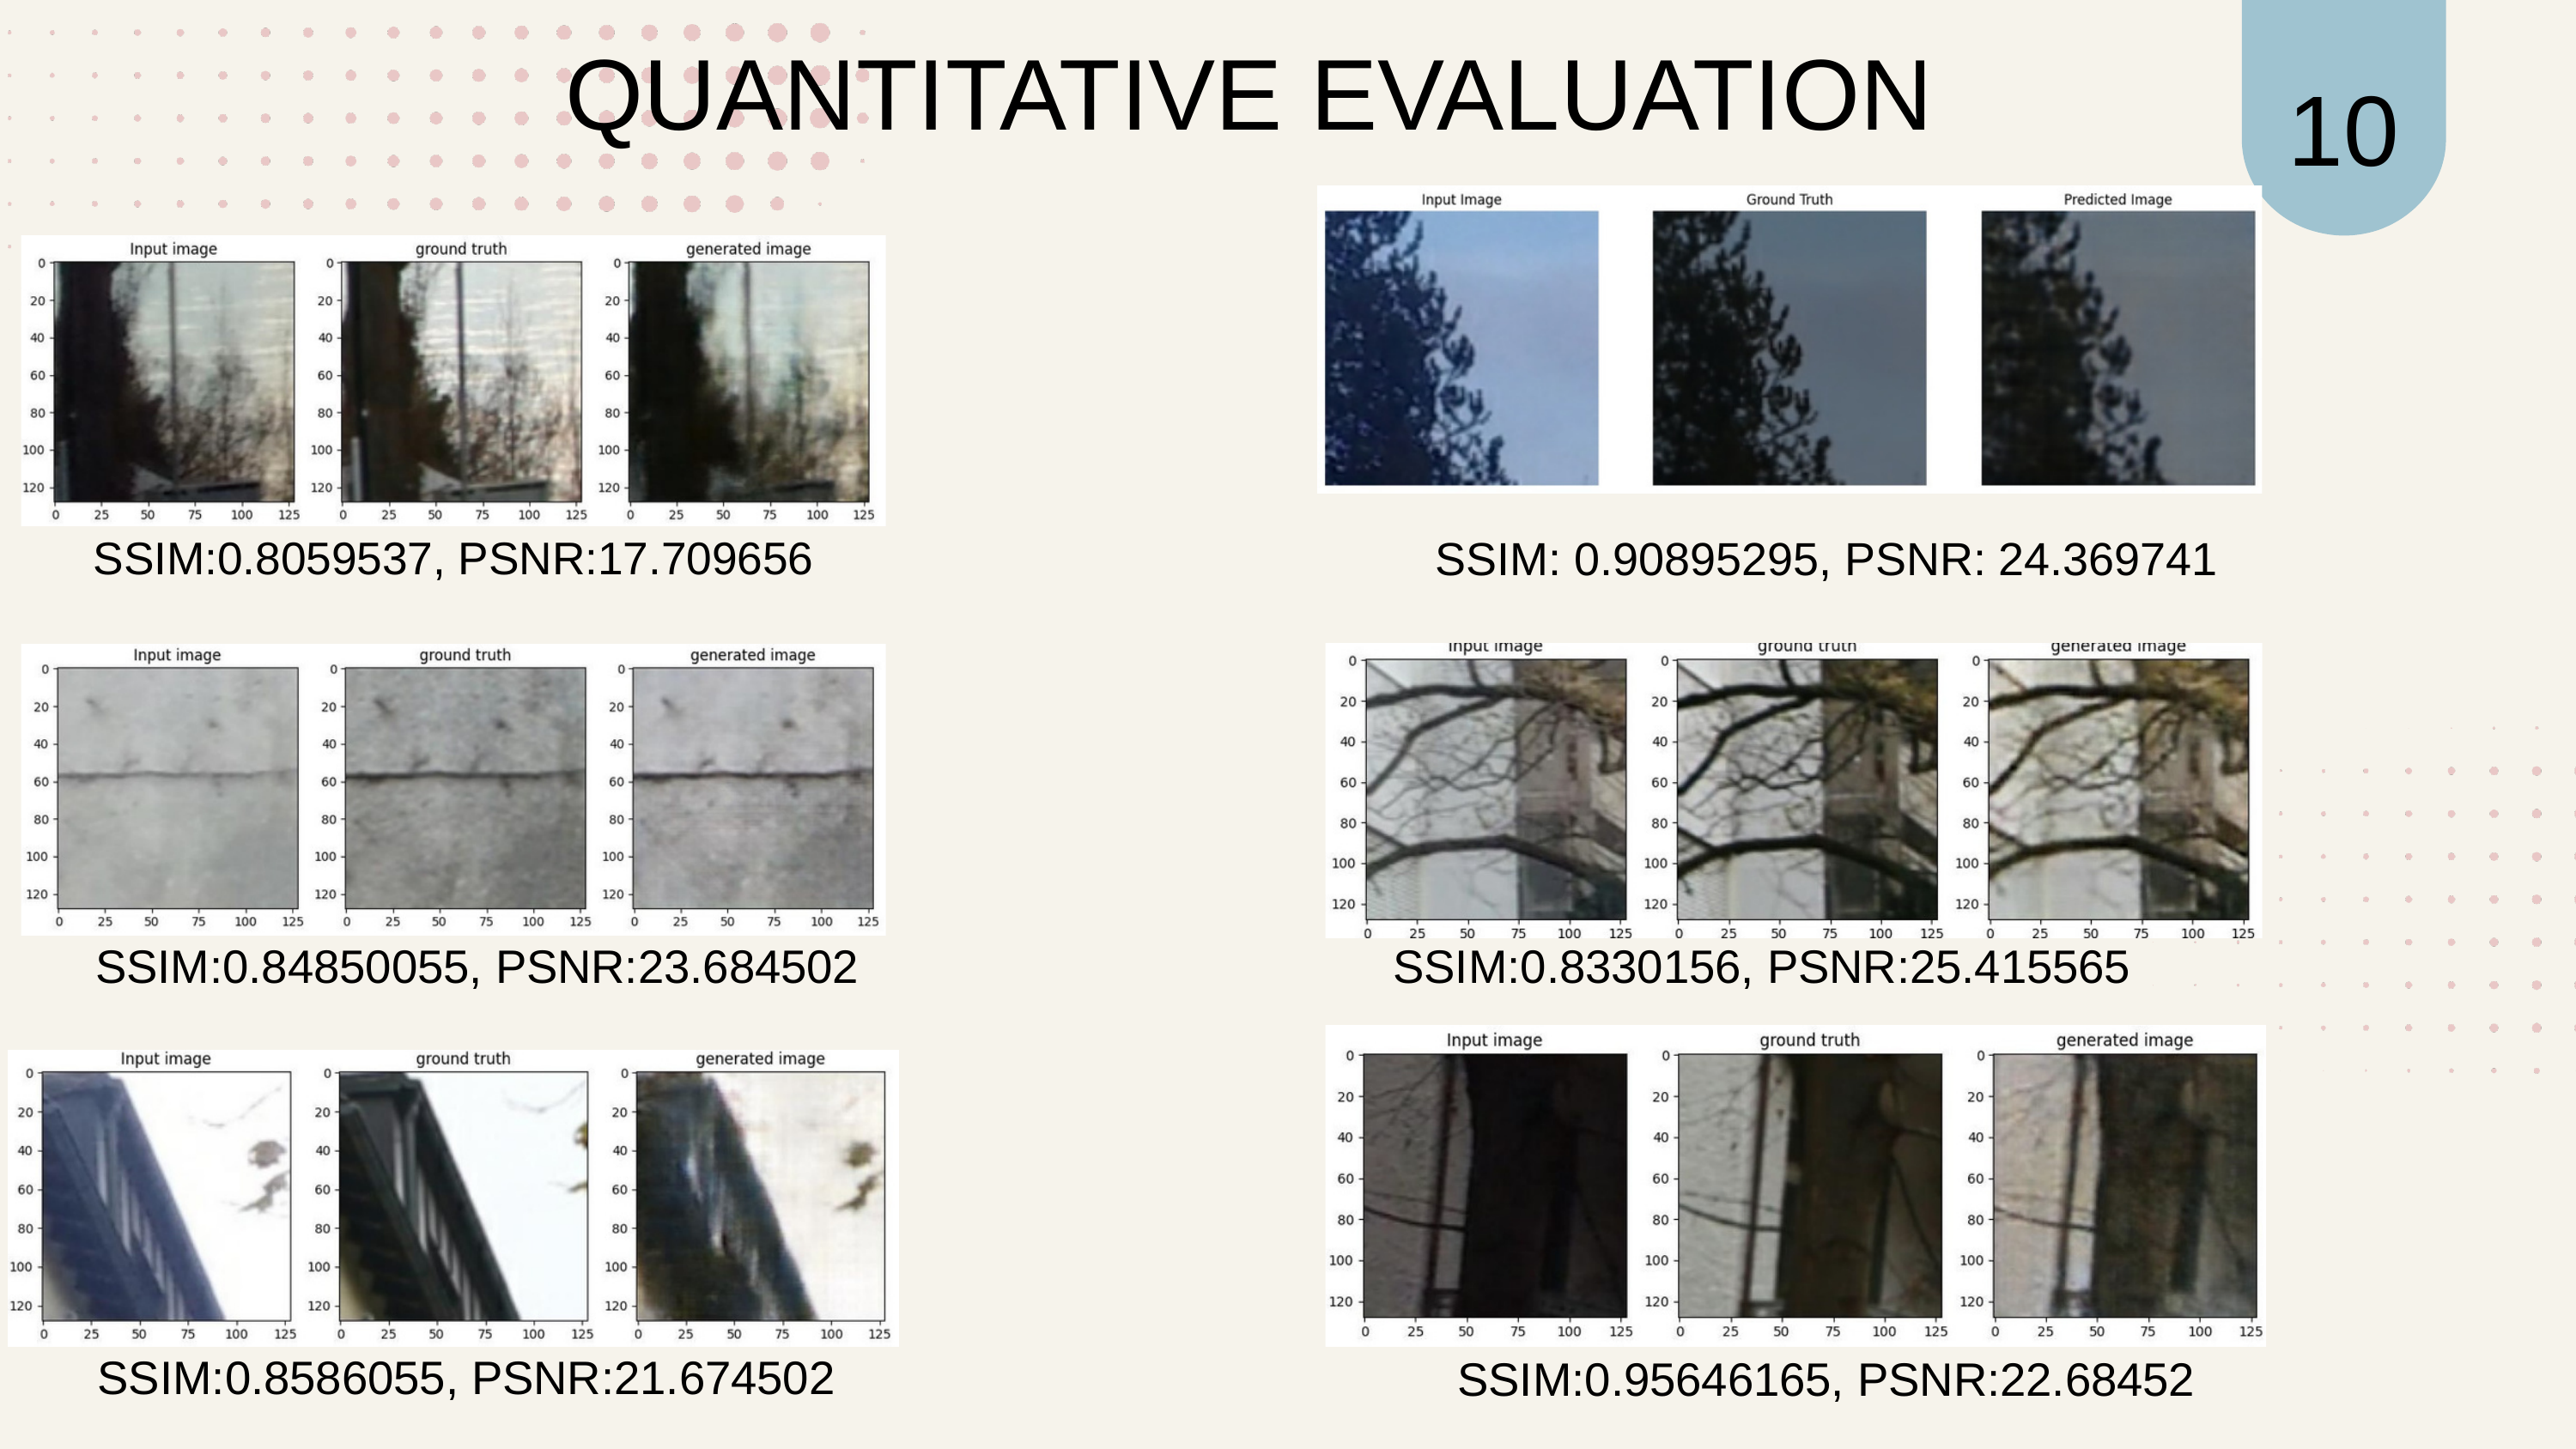

10

QUANTITATIVE EVALUATION

SSIM:0.8059537, PSNR:17.709656
SSIM: 0.90895295, PSNR: 24.369741

SSIM:0.84850055, PSNR:23.684502
SSIM:0.8330156, PSNR:25.415565

SSIM:0.8586055, PSNR:21.674502
SSIM:0.95646165, PSNR:22.68452